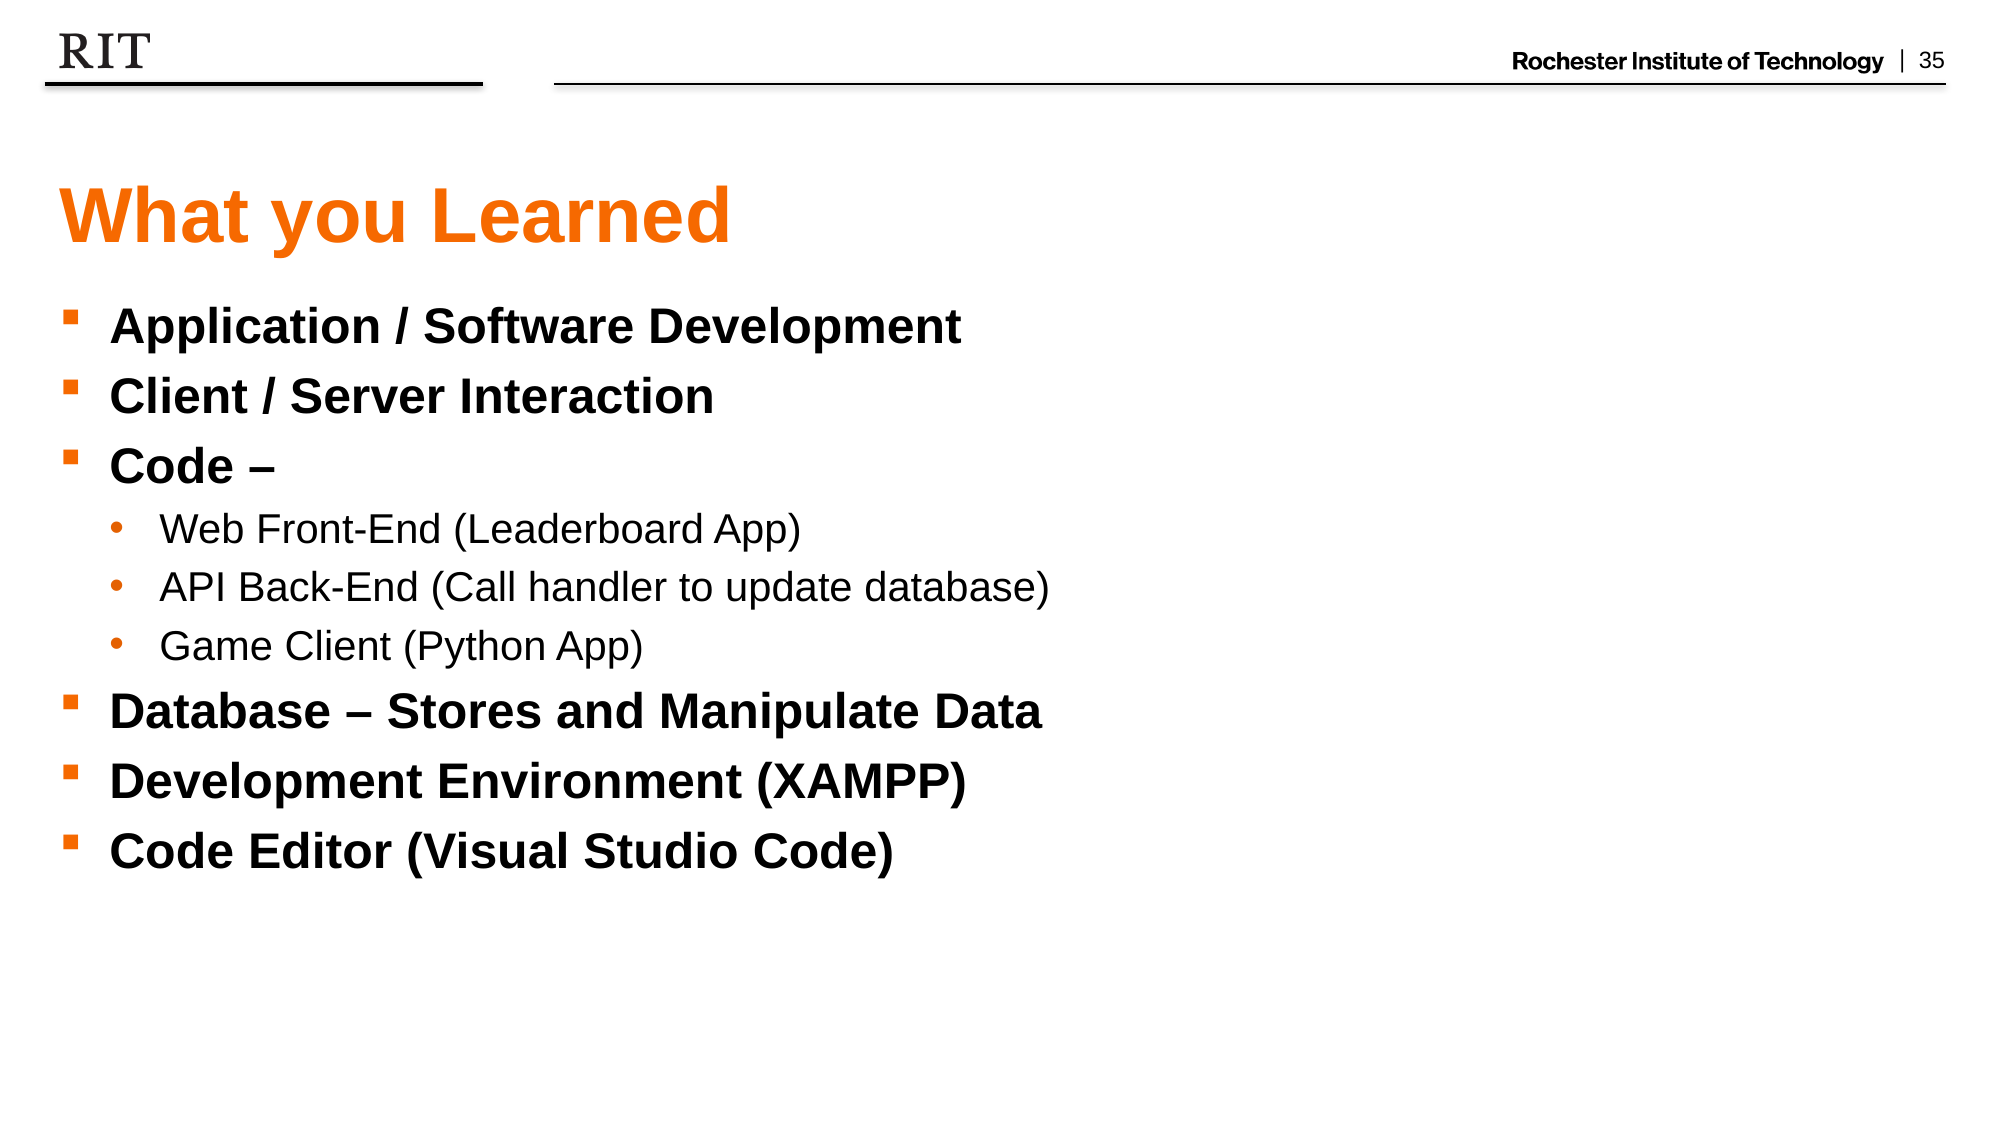

# What you Learned
Application / Software Development
Client / Server Interaction
Code –
Web Front-End (Leaderboard App)
API Back-End (Call handler to update database)
Game Client (Python App)
Database – Stores and Manipulate Data
Development Environment (XAMPP)
Code Editor (Visual Studio Code)